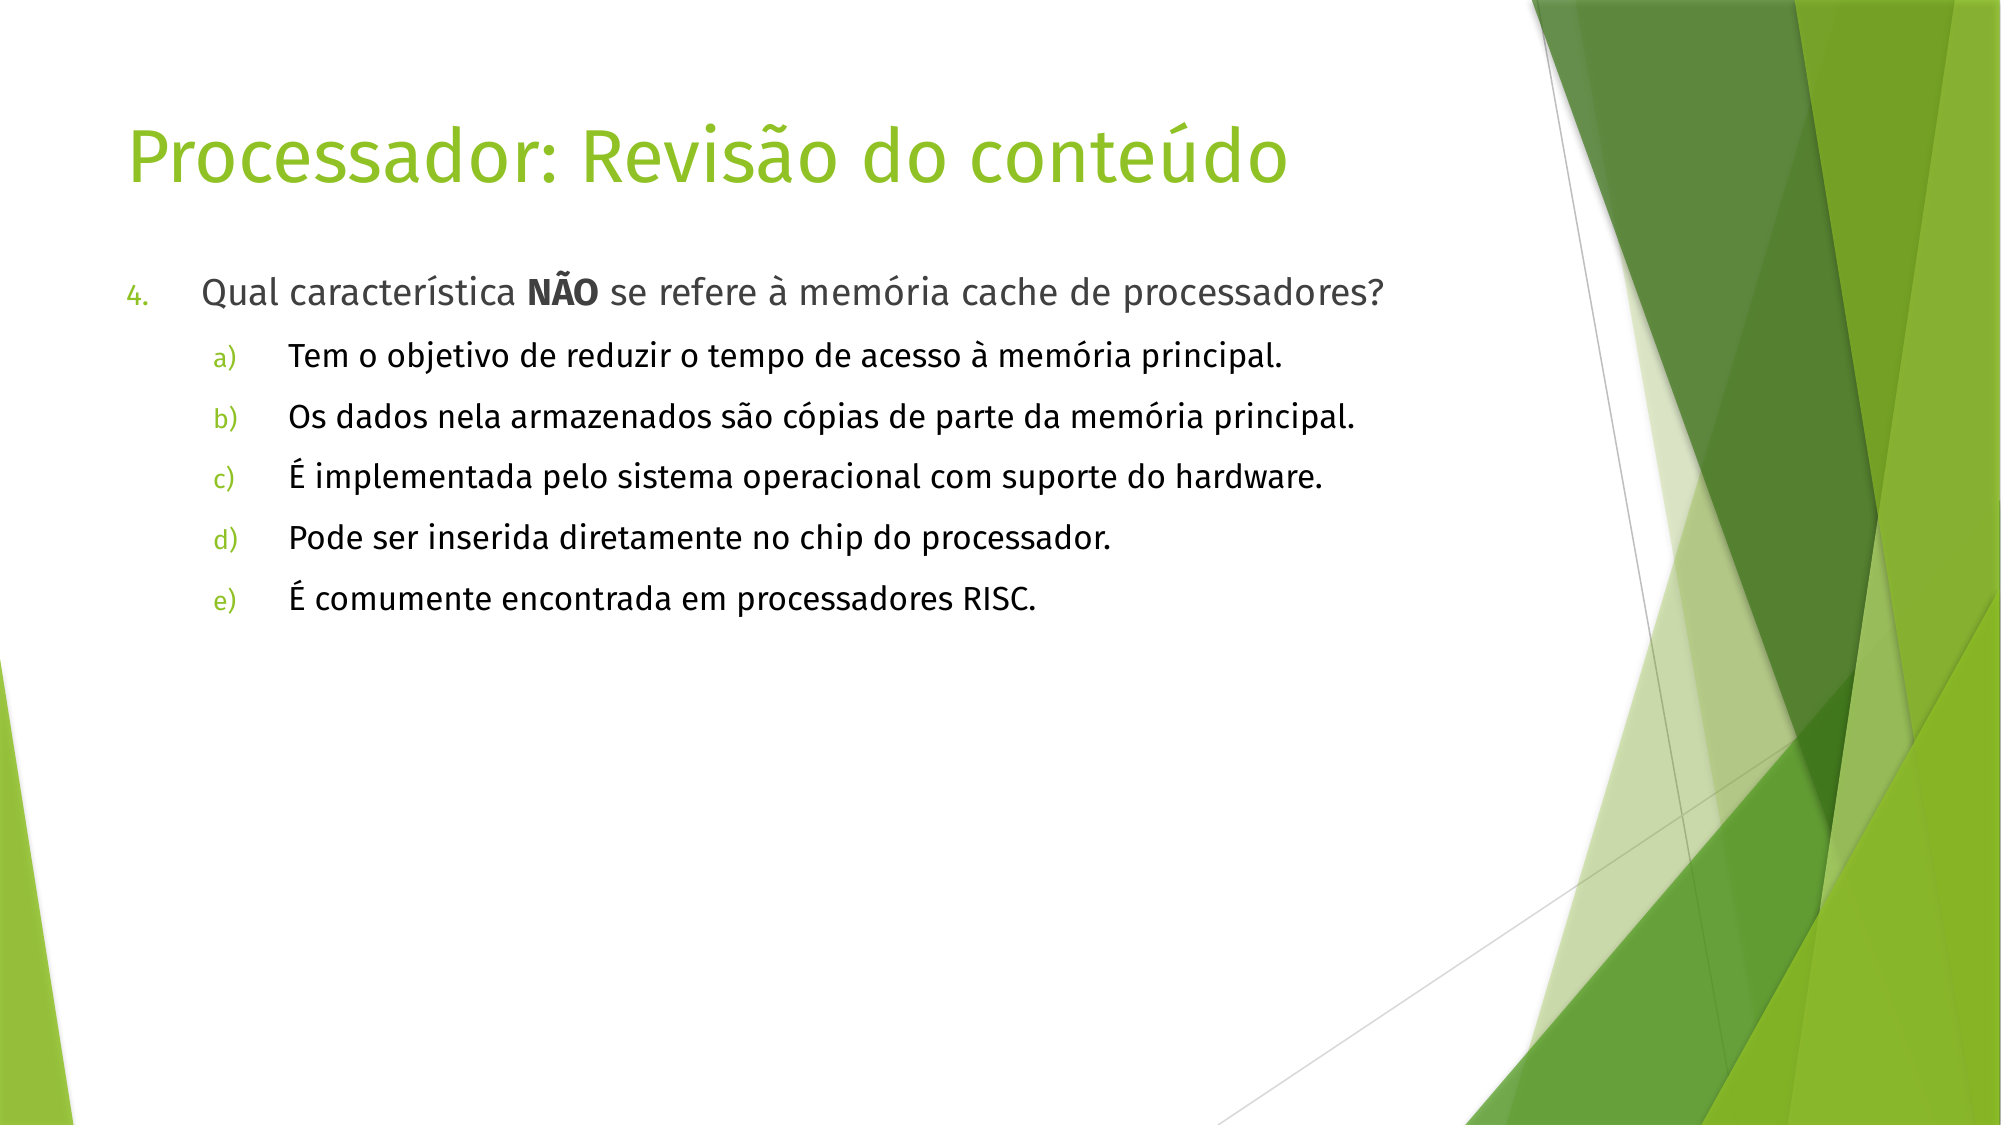

# Processador: Revisão do conteúdo
Qual característica NÃO se refere à memória cache de processadores?
Tem o objetivo de reduzir o tempo de acesso à memória principal.
Os dados nela armazenados são cópias de parte da memória principal.
É implementada pelo sistema operacional com suporte do hardware.
Pode ser inserida diretamente no chip do processador.
É comumente encontrada em processadores RISC.